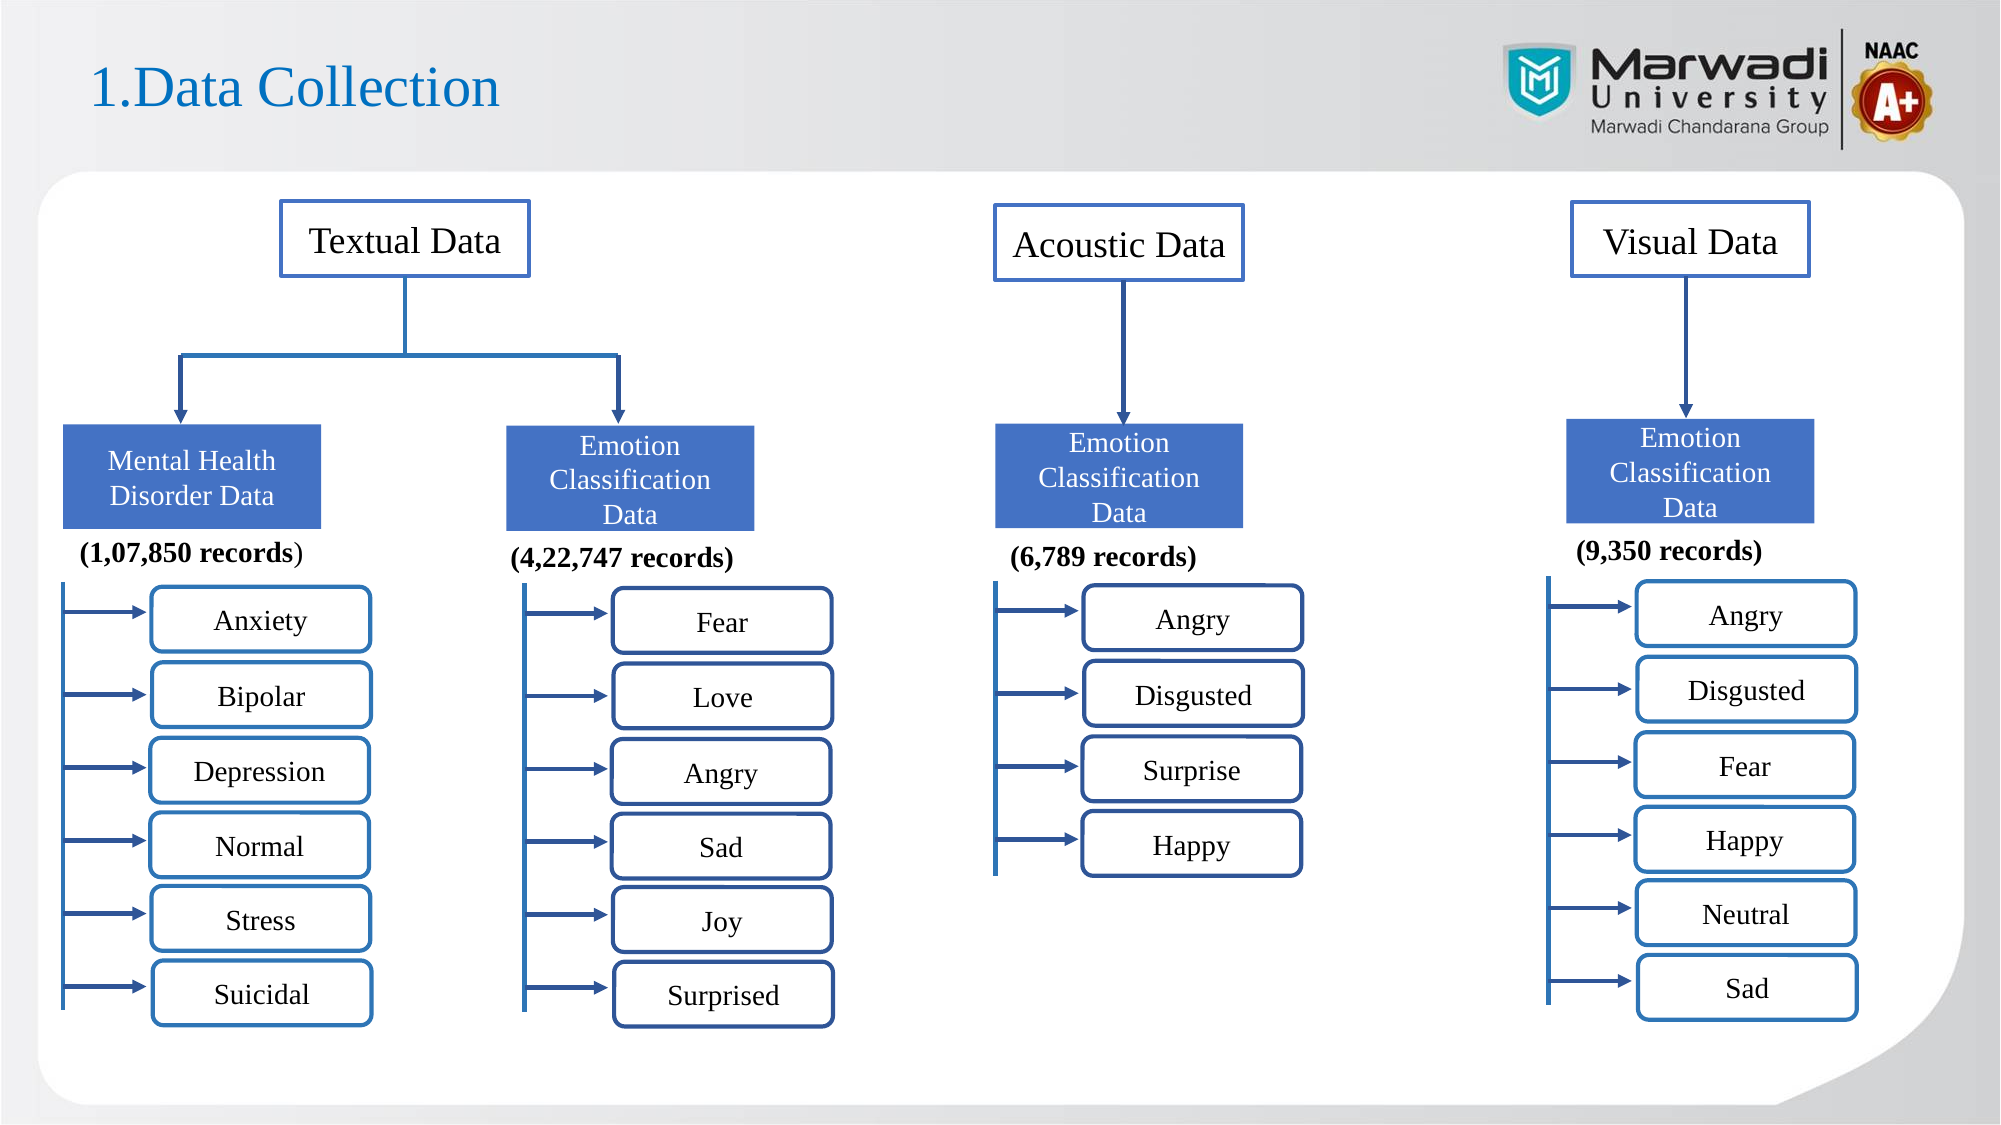

# 1.Data Collection

Textual Data
Mental Health Disorder Data
Emotion Classification Data
(1,07,850 records)
(4,22,747 records)
Anxiety
Bipolar
Depression
Normal
Stress
Suicidal
Fear
Love
Angry
Sad
Joy
Surprised
Visual Data
Emotion Classification Data
(9,350 records)
Angry
Disgusted
Fear
Happy
Neutral
Sad
Acoustic Data
Emotion Classification Data
(6,789 records)
Angry
Disgusted
Surprise
Happy